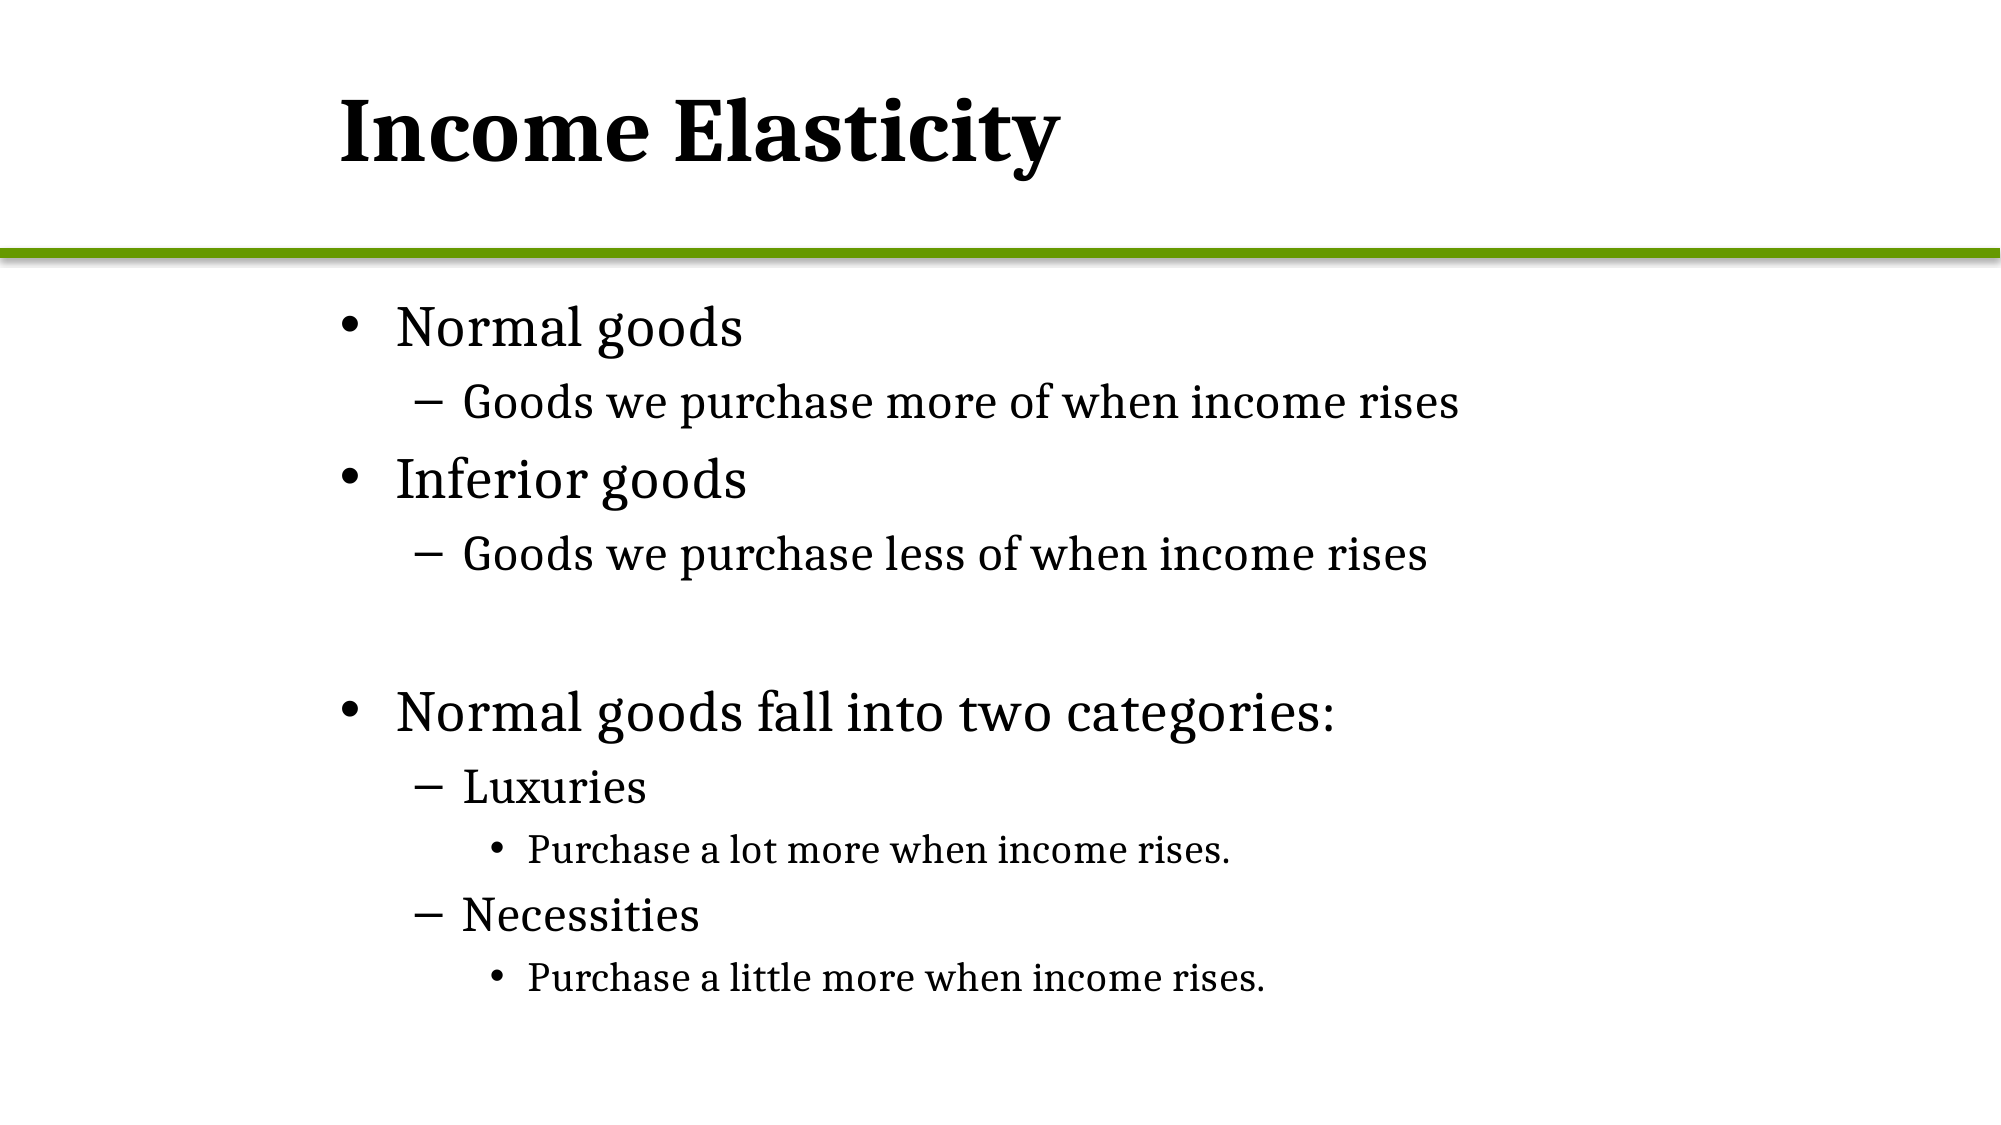

# Income Elasticity
Normal goods
Goods we purchase more of when income rises
Inferior goods
Goods we purchase less of when income rises

Normal goods fall into two categories:
Luxuries
Purchase a lot more when income rises.
Necessities
Purchase a little more when income rises.